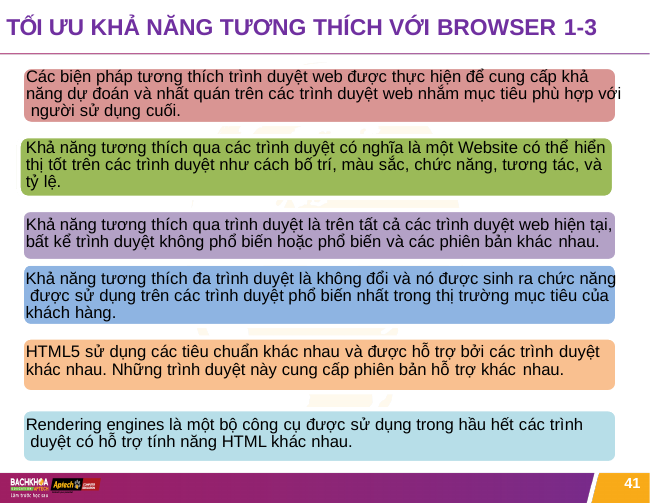

# TỐI ƯU KHẢ NĂNG TƯƠNG THÍCH VỚI BROWSER 1-3
Các biện pháp tương thích trình duyệt web được thực hiện để cung cấp khả  năng dự đoán và nhất quán trên các trình duyệt web nhắm mục tiêu phù hợp với  người sử dụng cuối.

Khả năng tương thích qua các trình duyệt có nghĩa là một Website có thể hiển
thị tốt trên các trình duyệt như cách bố trí, màu sắc, chức năng, tương tác, và
tỷ lệ.

Khả năng tương thích qua trình duyệt là trên tất cả các trình duyệt web hiện tại, bất kể trình duyệt không phổ biến hoặc phổ biến và các phiên bản khác nhau.

Khả năng tương thích đa trình duyệt là không đổi và nó được sinh ra chức năng  được sử dụng trên các trình duyệt phổ biến nhất trong thị trường mục tiêu của  khách hàng.

HTML5 sử dụng các tiêu chuẩn khác nhau và được hỗ trợ bởi các trình duyệt
khác nhau. Những trình duyệt này cung cấp phiên bản hỗ trợ khác nhau.

Rendering engines là một bộ công cụ được sử dụng trong hầu hết các trình  duyệt có hỗ trợ tính năng HTML khác nhau.

41